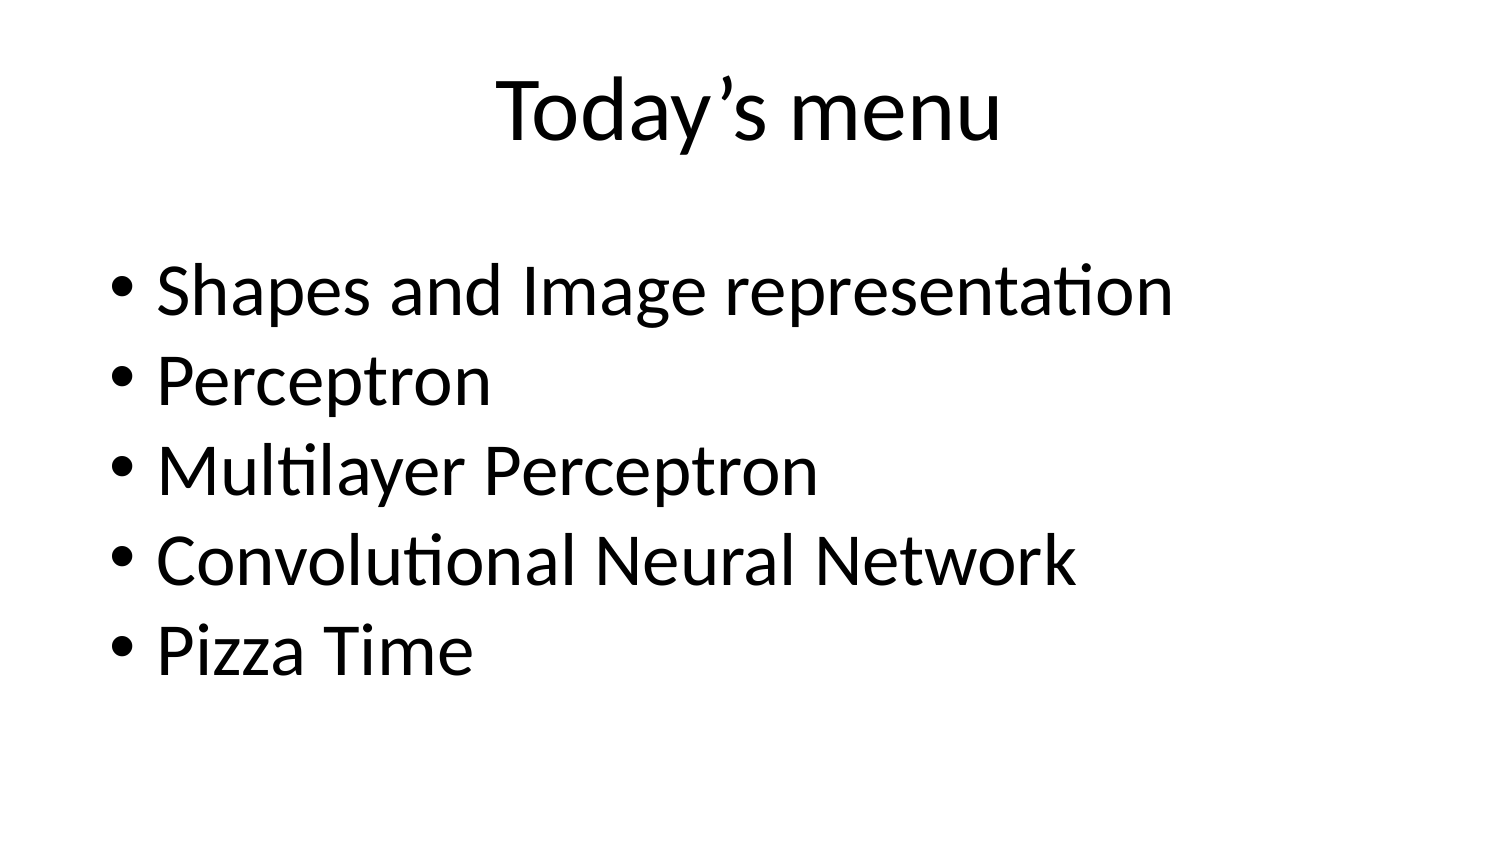

# Today’s menu
Shapes and Image representation
Perceptron
Multilayer Perceptron
Convolutional Neural Network
Pizza Time